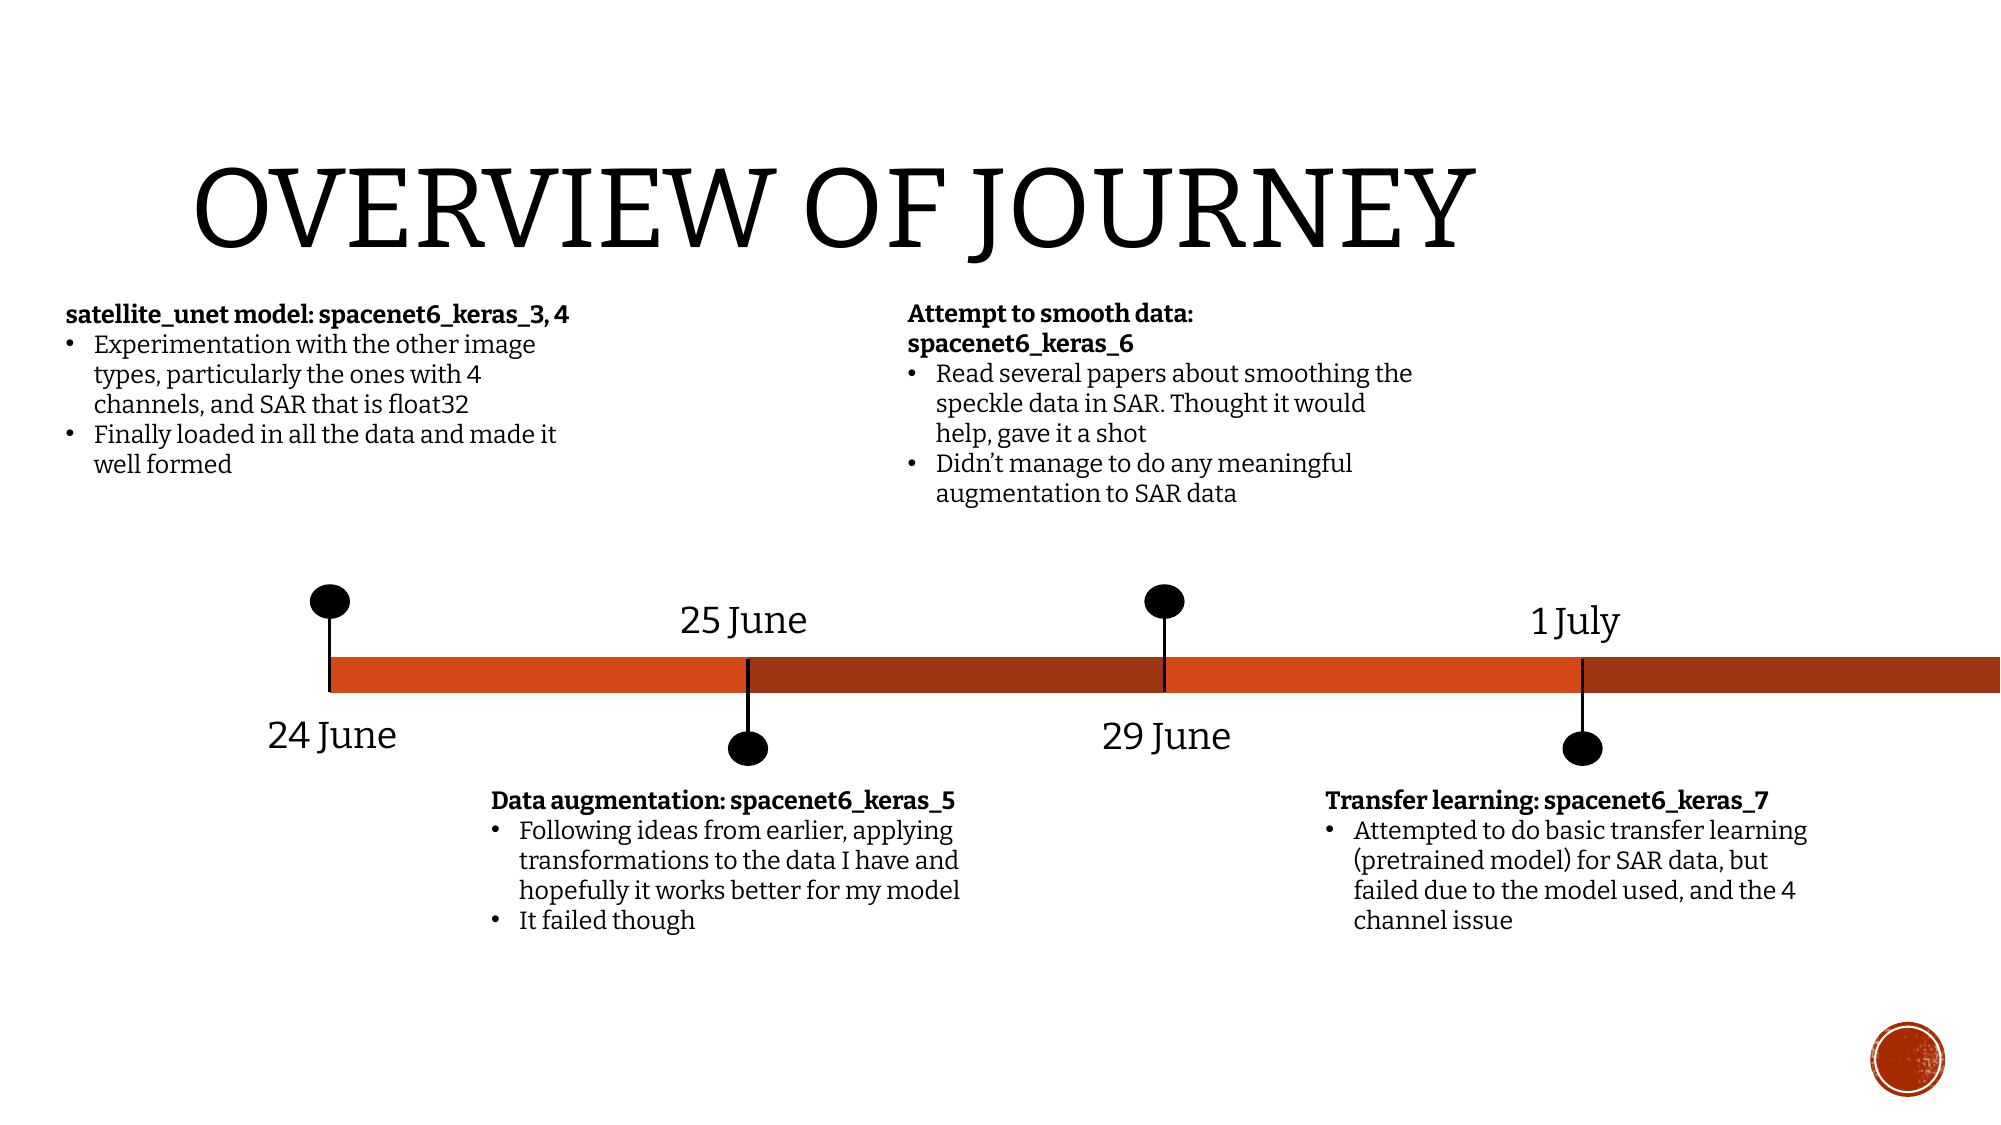

# Overview of Journey
Attempt to smooth data: spacenet6_keras_6
Read several papers about smoothing the speckle data in SAR. Thought it would help, gave it a shot
Didn’t manage to do any meaningful augmentation to SAR data
satellite_unet model: spacenet6_keras_3, 4
Experimentation with the other image types, particularly the ones with 4 channels, and SAR that is float32
Finally loaded in all the data and made it well formed

25 June
1 July
24 June
29 June
Data augmentation: spacenet6_keras_5
Following ideas from earlier, applying transformations to the data I have and hopefully it works better for my model
It failed though
Transfer learning: spacenet6_keras_7
Attempted to do basic transfer learning (pretrained model) for SAR data, but failed due to the model used, and the 4 channel issue